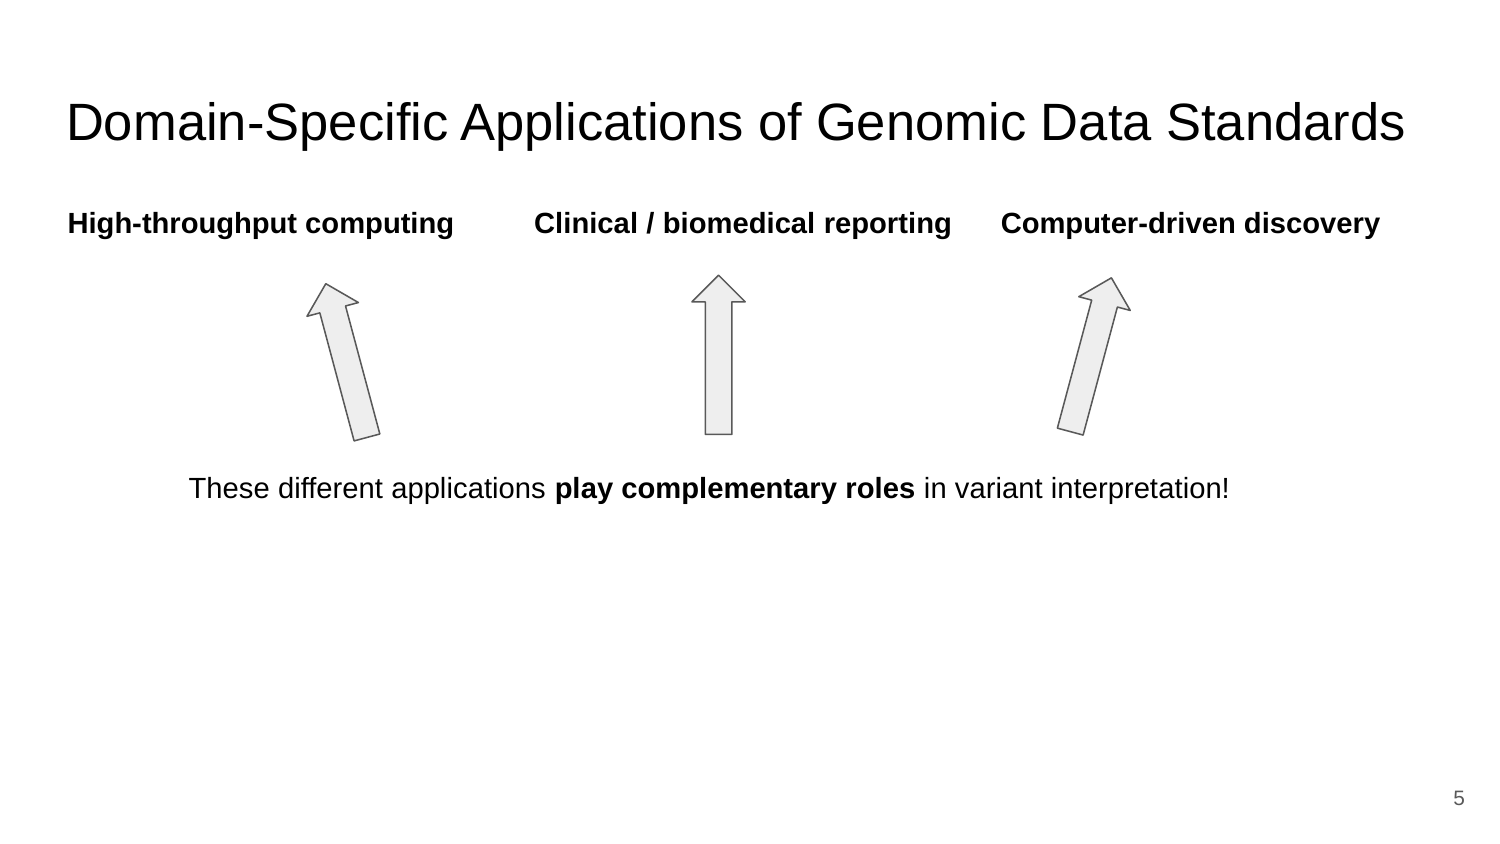

# Domain-Specific Applications of Genomic Data Standards
High-throughput computing
Clinical / biomedical reporting
Computer-driven discovery

These different applications play complementary roles in variant interpretation!
5